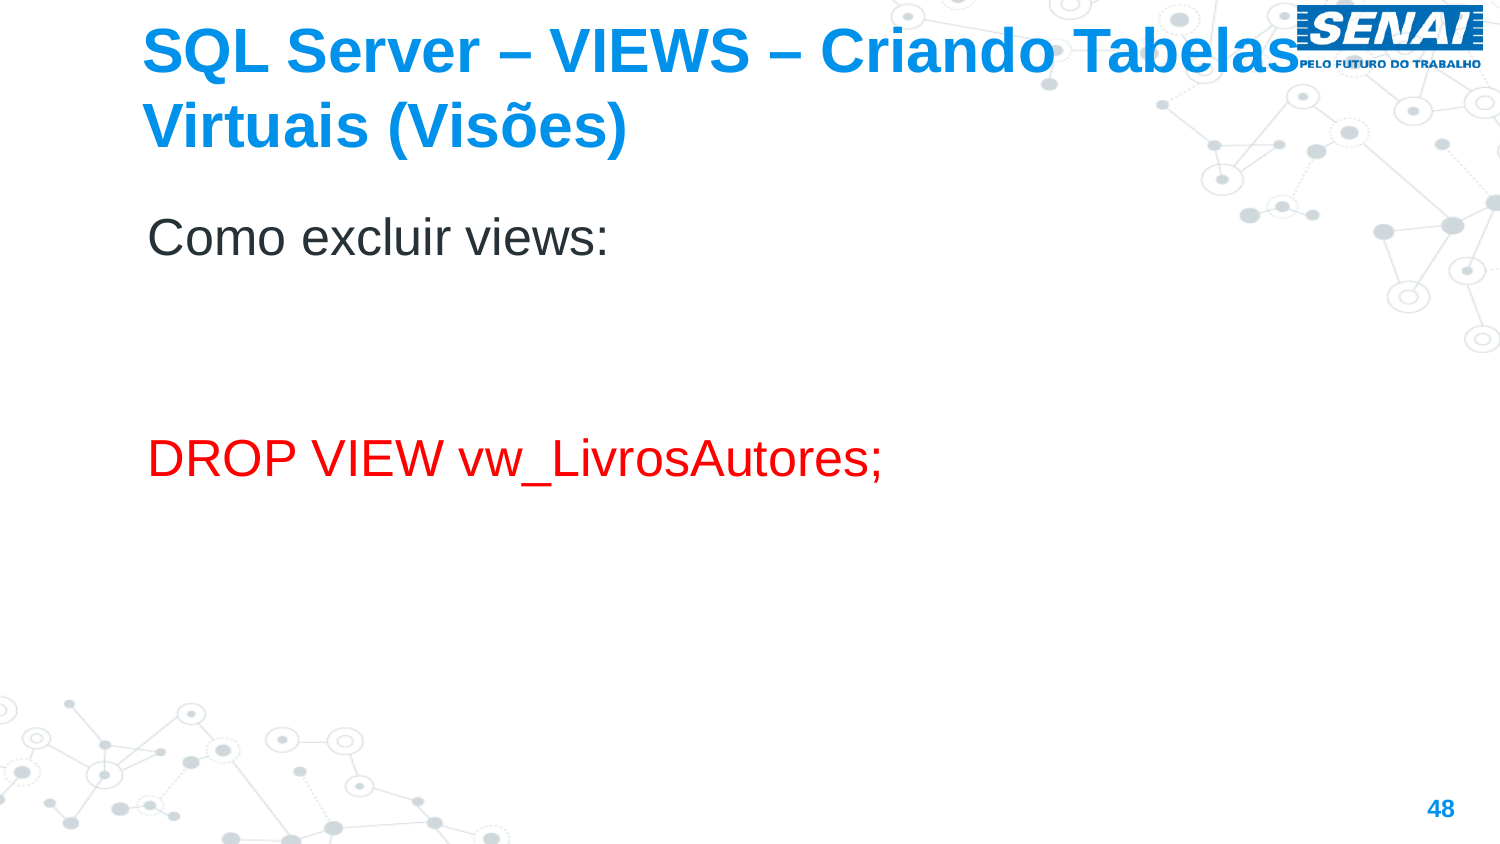

# SQL Server – VIEWS – Criando Tabelas Virtuais (Visões)
Como excluir views:

DROP VIEW vw_LivrosAutores;
48